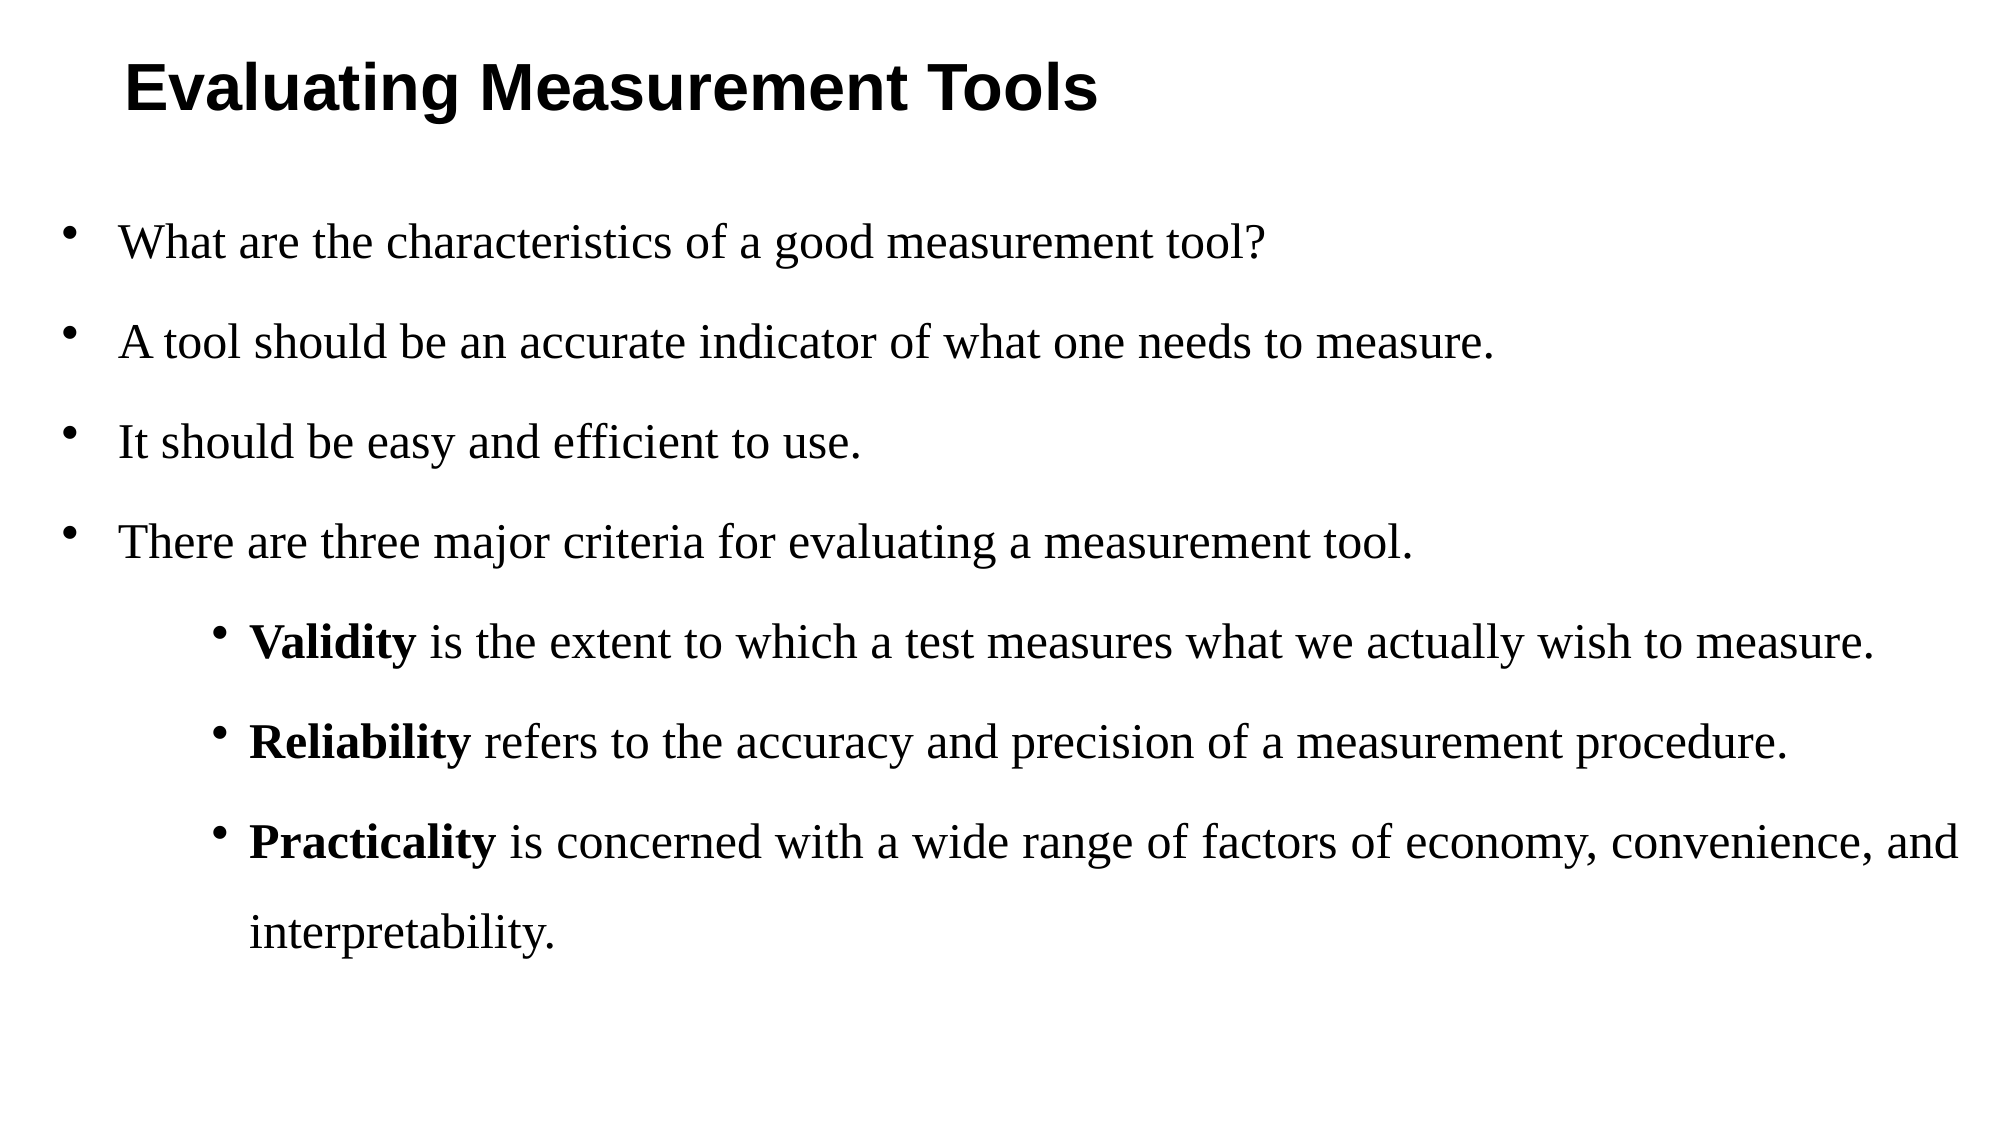

# Evaluating Measurement Tools
What are the characteristics of a good measurement tool?
A tool should be an accurate indicator of what one needs to measure.
It should be easy and efficient to use.
There are three major criteria for evaluating a measurement tool.
Validity is the extent to which a test measures what we actually wish to measure.
Reliability refers to the accuracy and precision of a measurement procedure.
Practicality is concerned with a wide range of factors of economy, convenience, and interpretability.
11-24